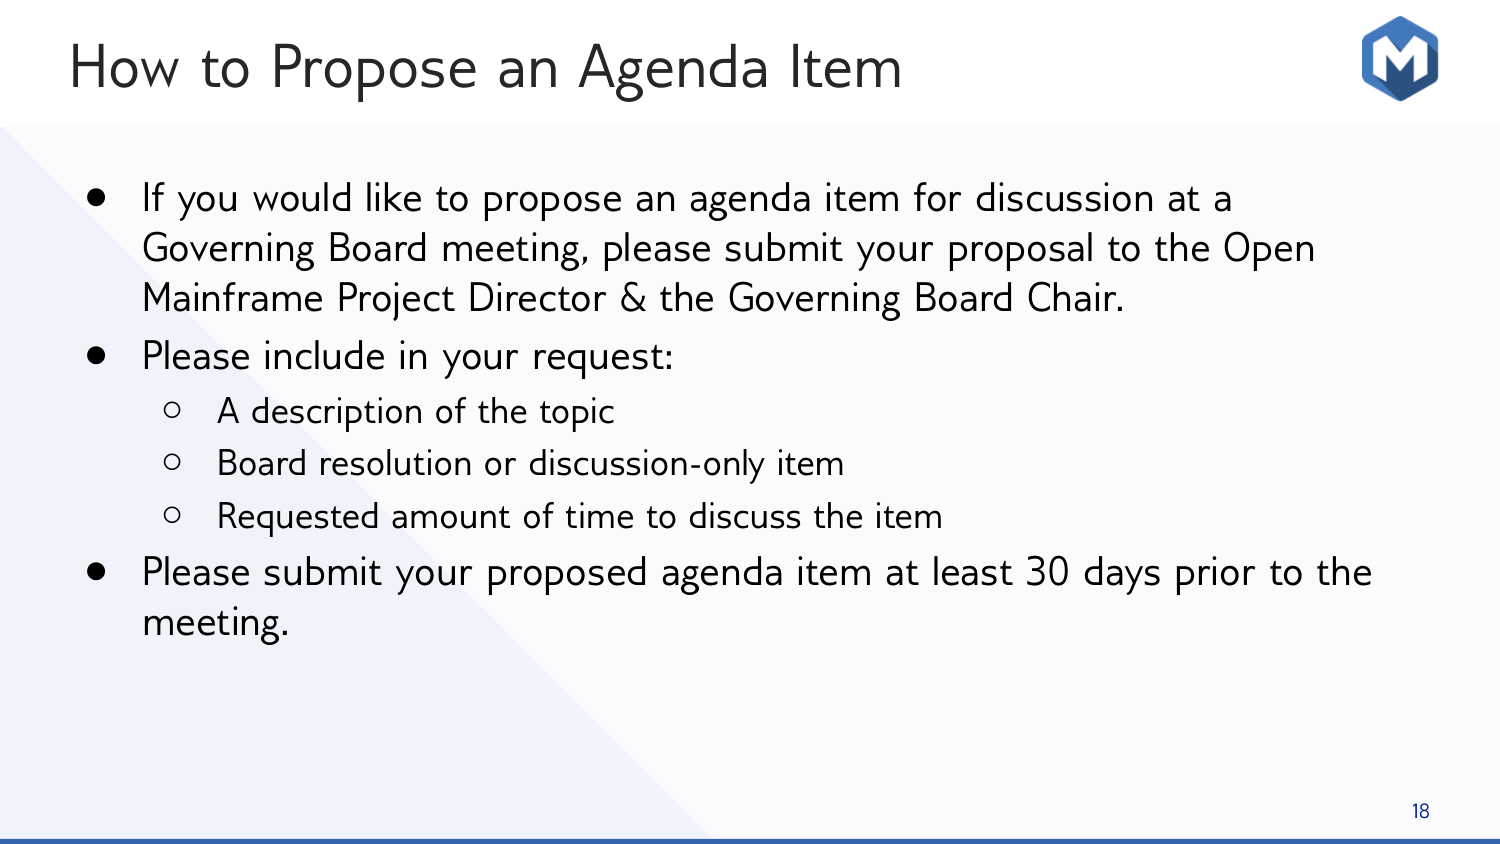

# How to Propose an Agenda Item
If you would like to propose an agenda item for discussion at a Governing Board meeting, please submit your proposal to the Open Mainframe Project Director & the Governing Board Chair.
Please include in your request:
A description of the topic
Board resolution or discussion-only item
Requested amount of time to discuss the item
Please submit your proposed agenda item at least 30 days prior to the meeting.
18